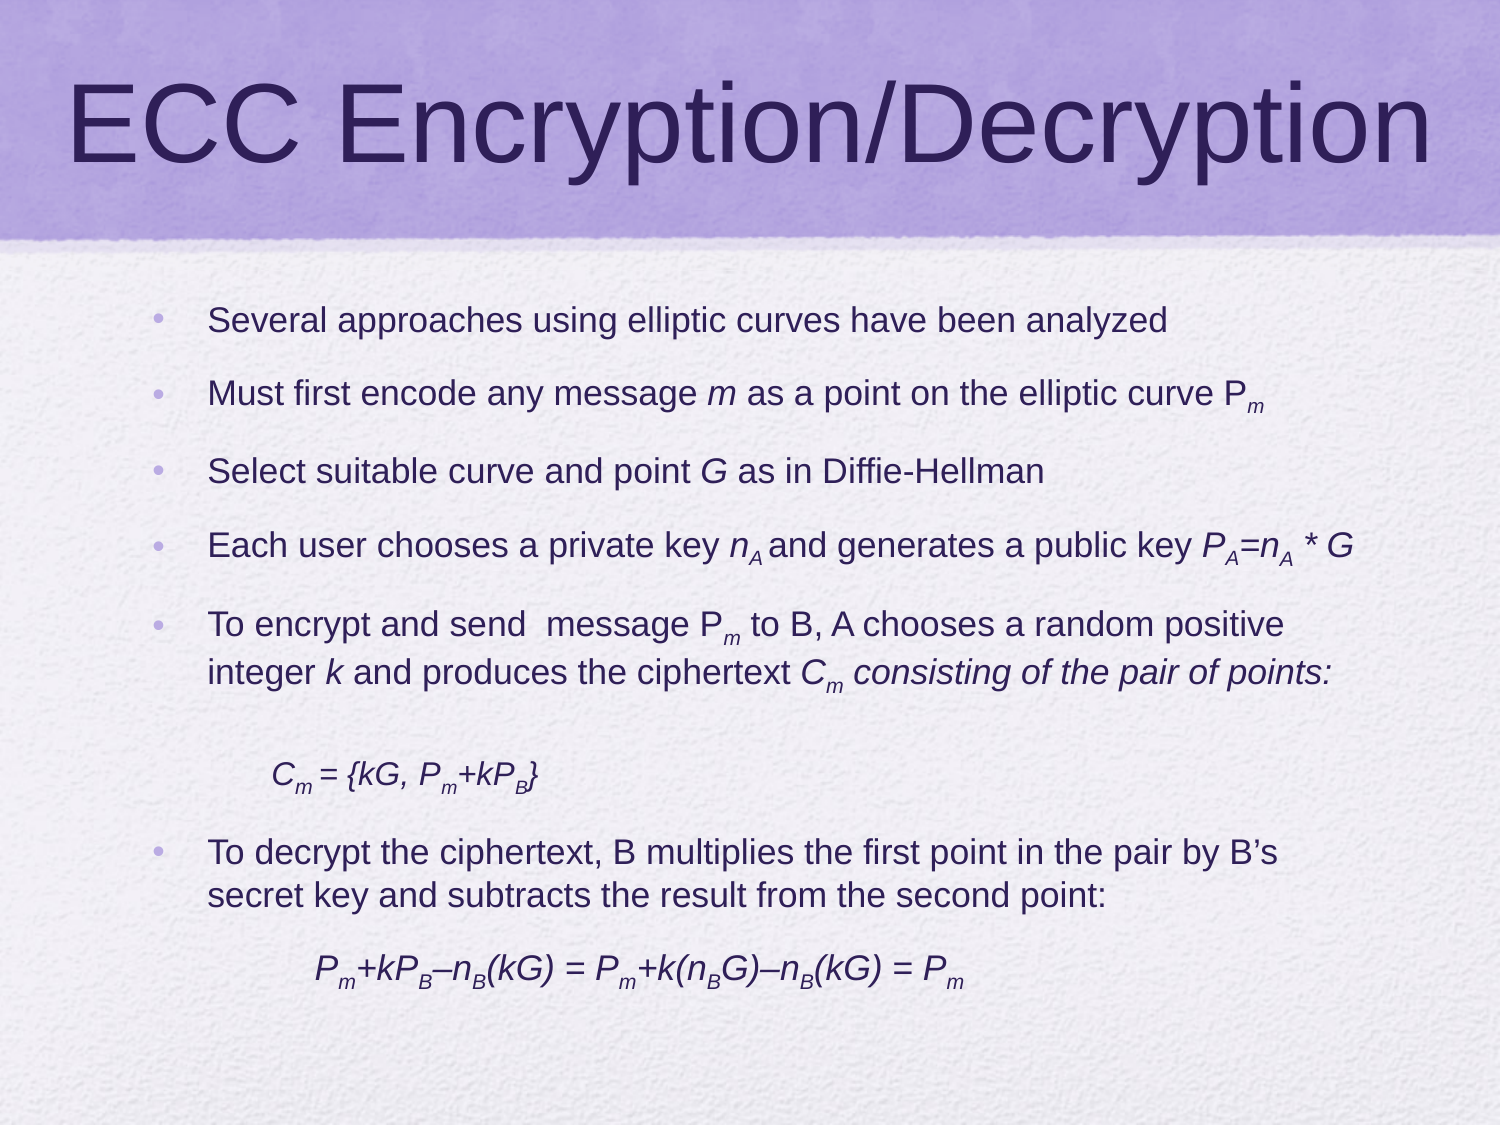

# ECC Encryption/Decryption
Several approaches using elliptic curves have been analyzed
Must first encode any message m as a point on the elliptic curve Pm
Select suitable curve and point G as in Diffie-Hellman
Each user chooses a private key nA and generates a public key PA=nA * G
To encrypt and send  message Pm to B, A chooses a random positive integer k and produces the ciphertext Cm consisting of the pair of points:

			 Cm = {kG, Pm+kPB}
To decrypt the ciphertext, B multiplies the first point in the pair by B’s secret key and subtracts the result from the second point:
		           Pm+kPB–nB(kG) = Pm+k(nBG)–nB(kG) = Pm